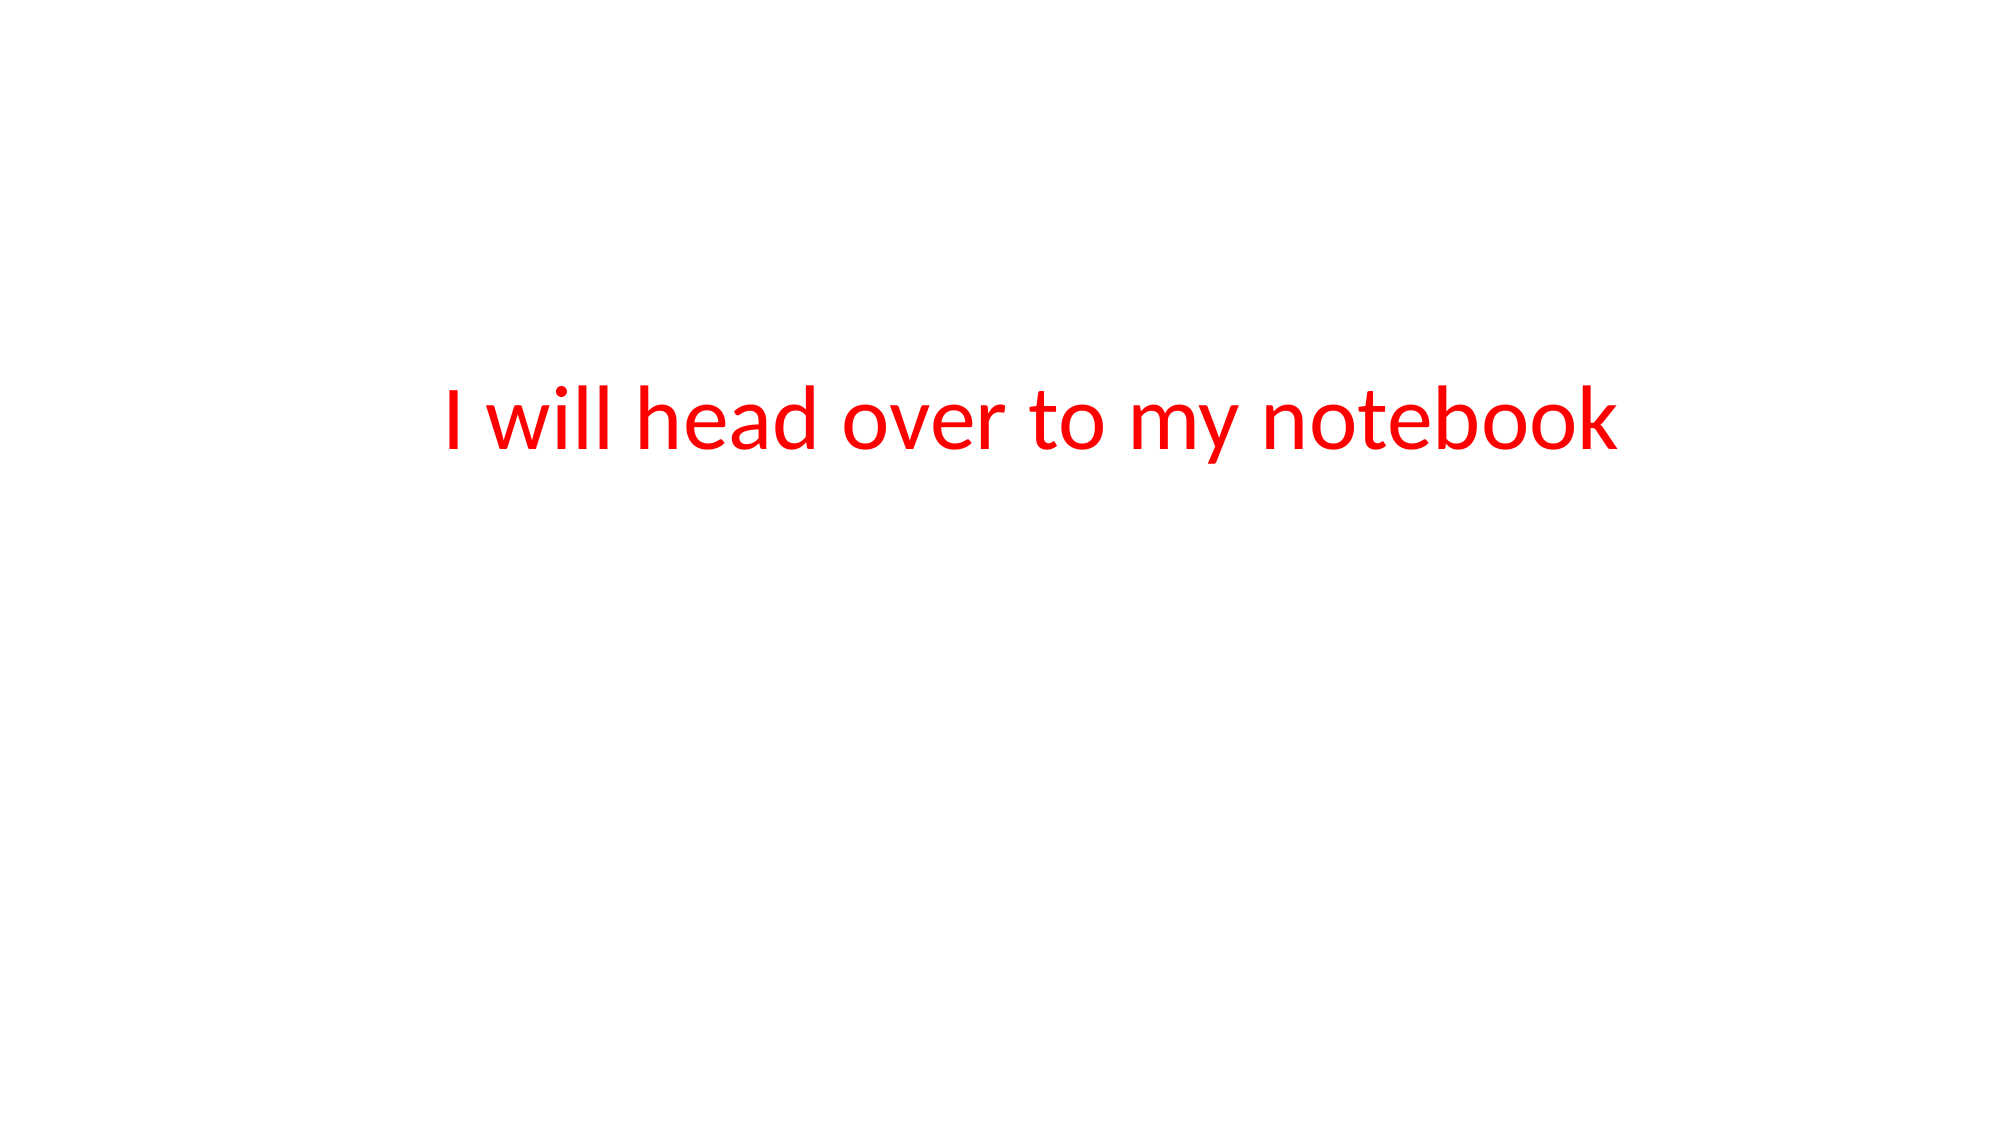

I will head over to my notebook